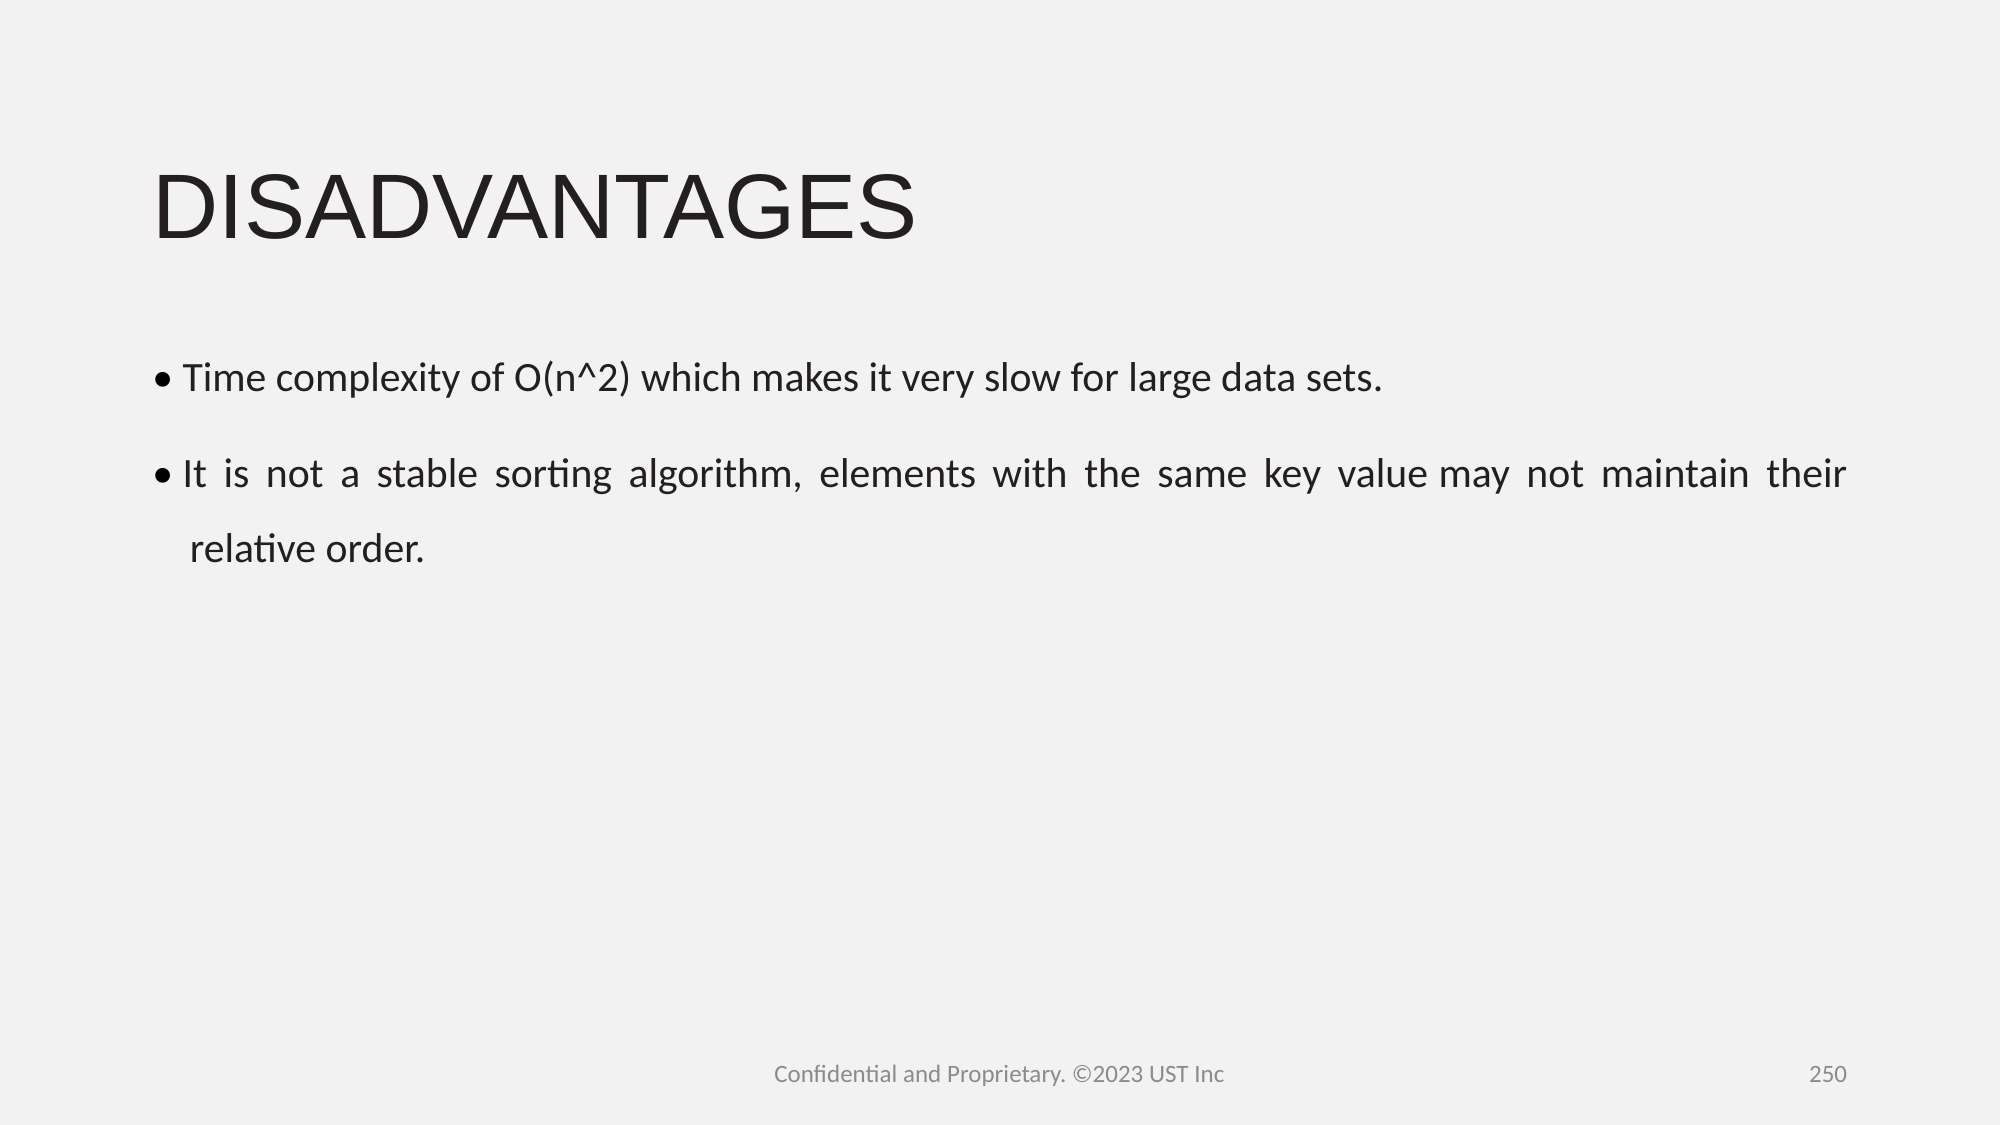

# DISADVANTAGES
• Time complexity of O(n^2) which makes it very slow for large data sets.
• It is not a stable sorting algorithm, elements with the same key value may not maintain their relative order.

Confidential and Proprietary. ©2023 UST Inc
250